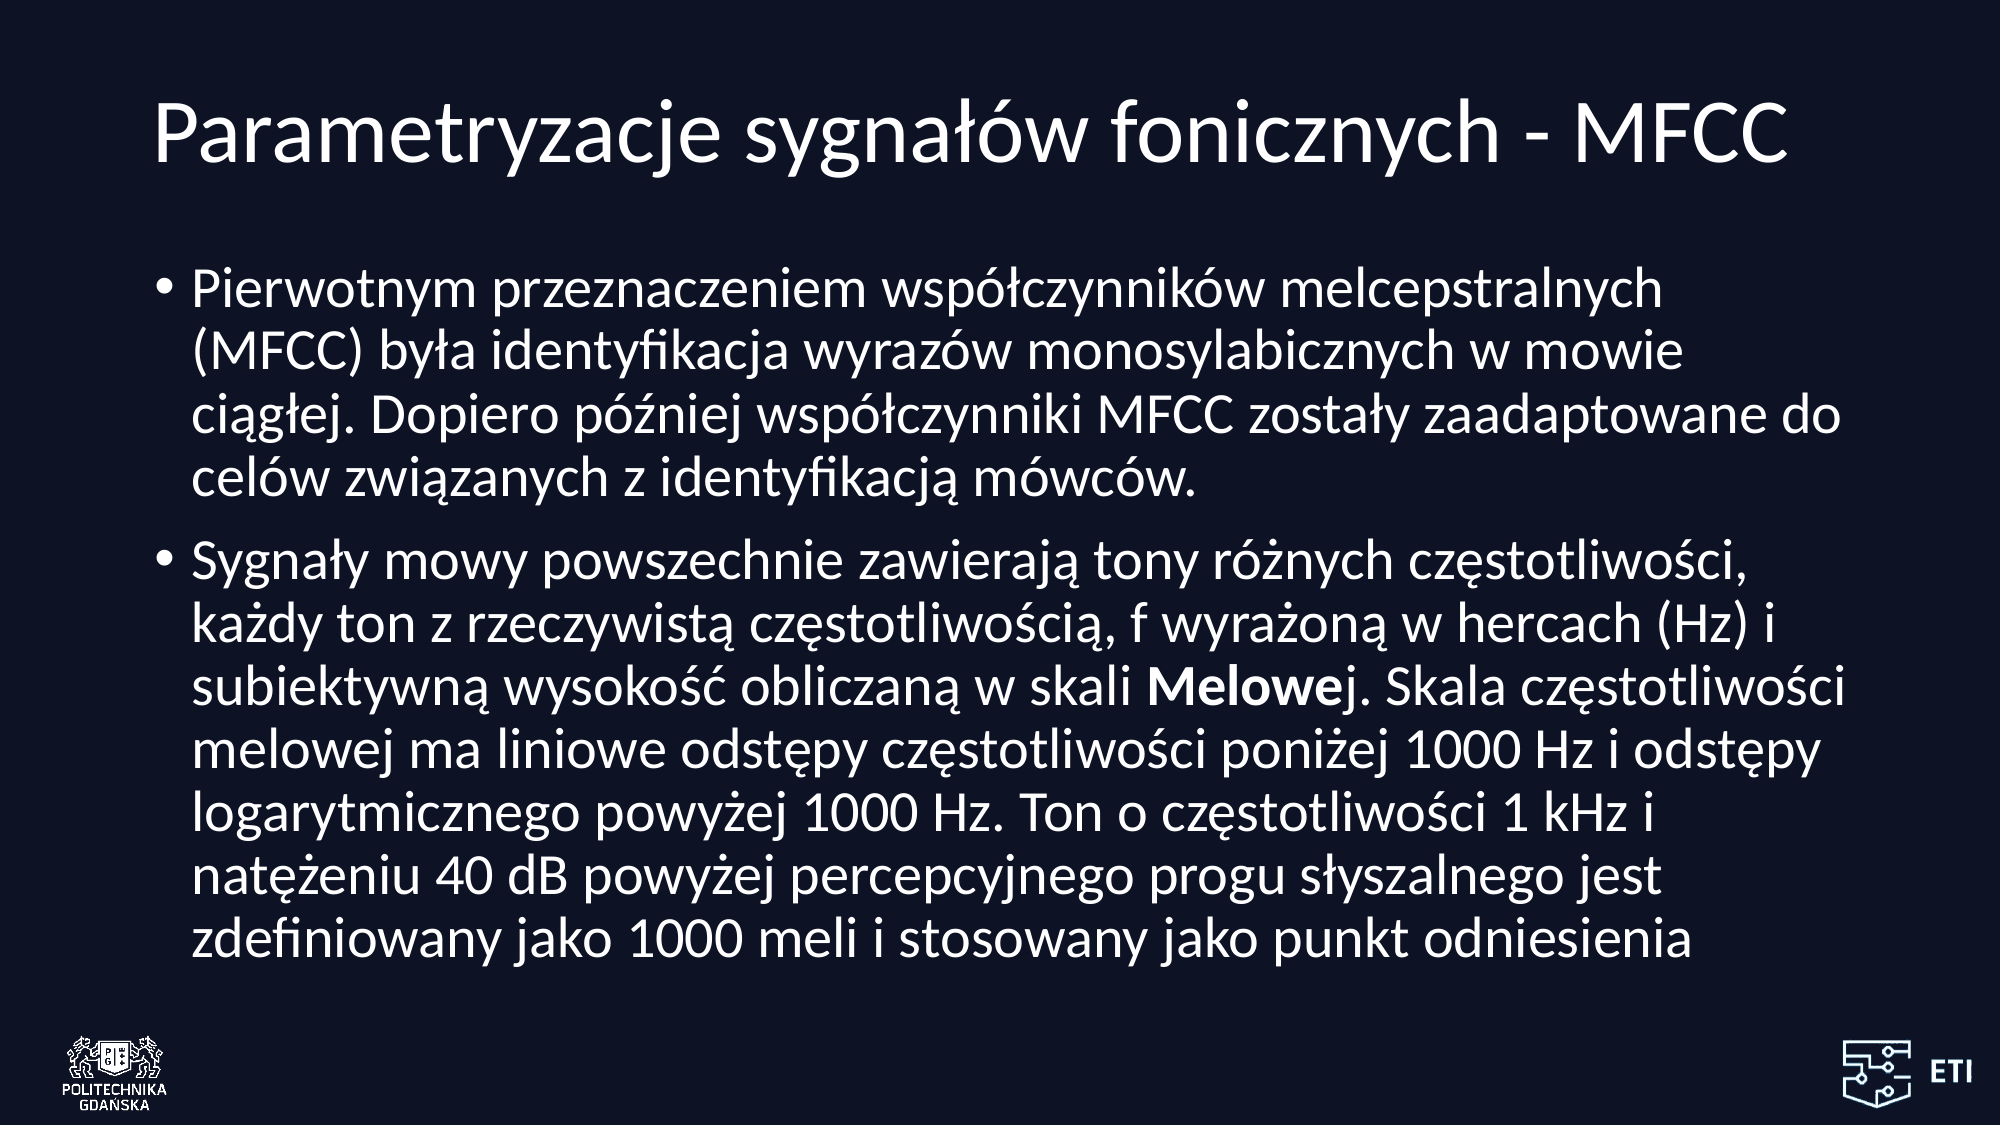

# Parametryzacje sygnałów fonicznych - MFCC
Pierwotnym przeznaczeniem współczynników melcepstralnych (MFCC) była identyfikacja wyrazów monosylabicznych w mowie ciągłej. Dopiero później współczynniki MFCC zostały zaadaptowane do celów związanych z identyfikacją mówców.
Sygnały mowy powszechnie zawierają tony różnych częstotliwości, każdy ton z rzeczywistą częstotliwością, f wyrażoną w hercach (Hz) i subiektywną wysokość obliczaną w skali Melowej. Skala częstotliwości melowej ma liniowe odstępy częstotliwości poniżej 1000 Hz i odstępy logarytmicznego powyżej 1000 Hz. Ton o częstotliwości 1 kHz i natężeniu 40 dB powyżej percepcyjnego progu słyszalnego jest zdefiniowany jako 1000 meli i stosowany jako punkt odniesienia